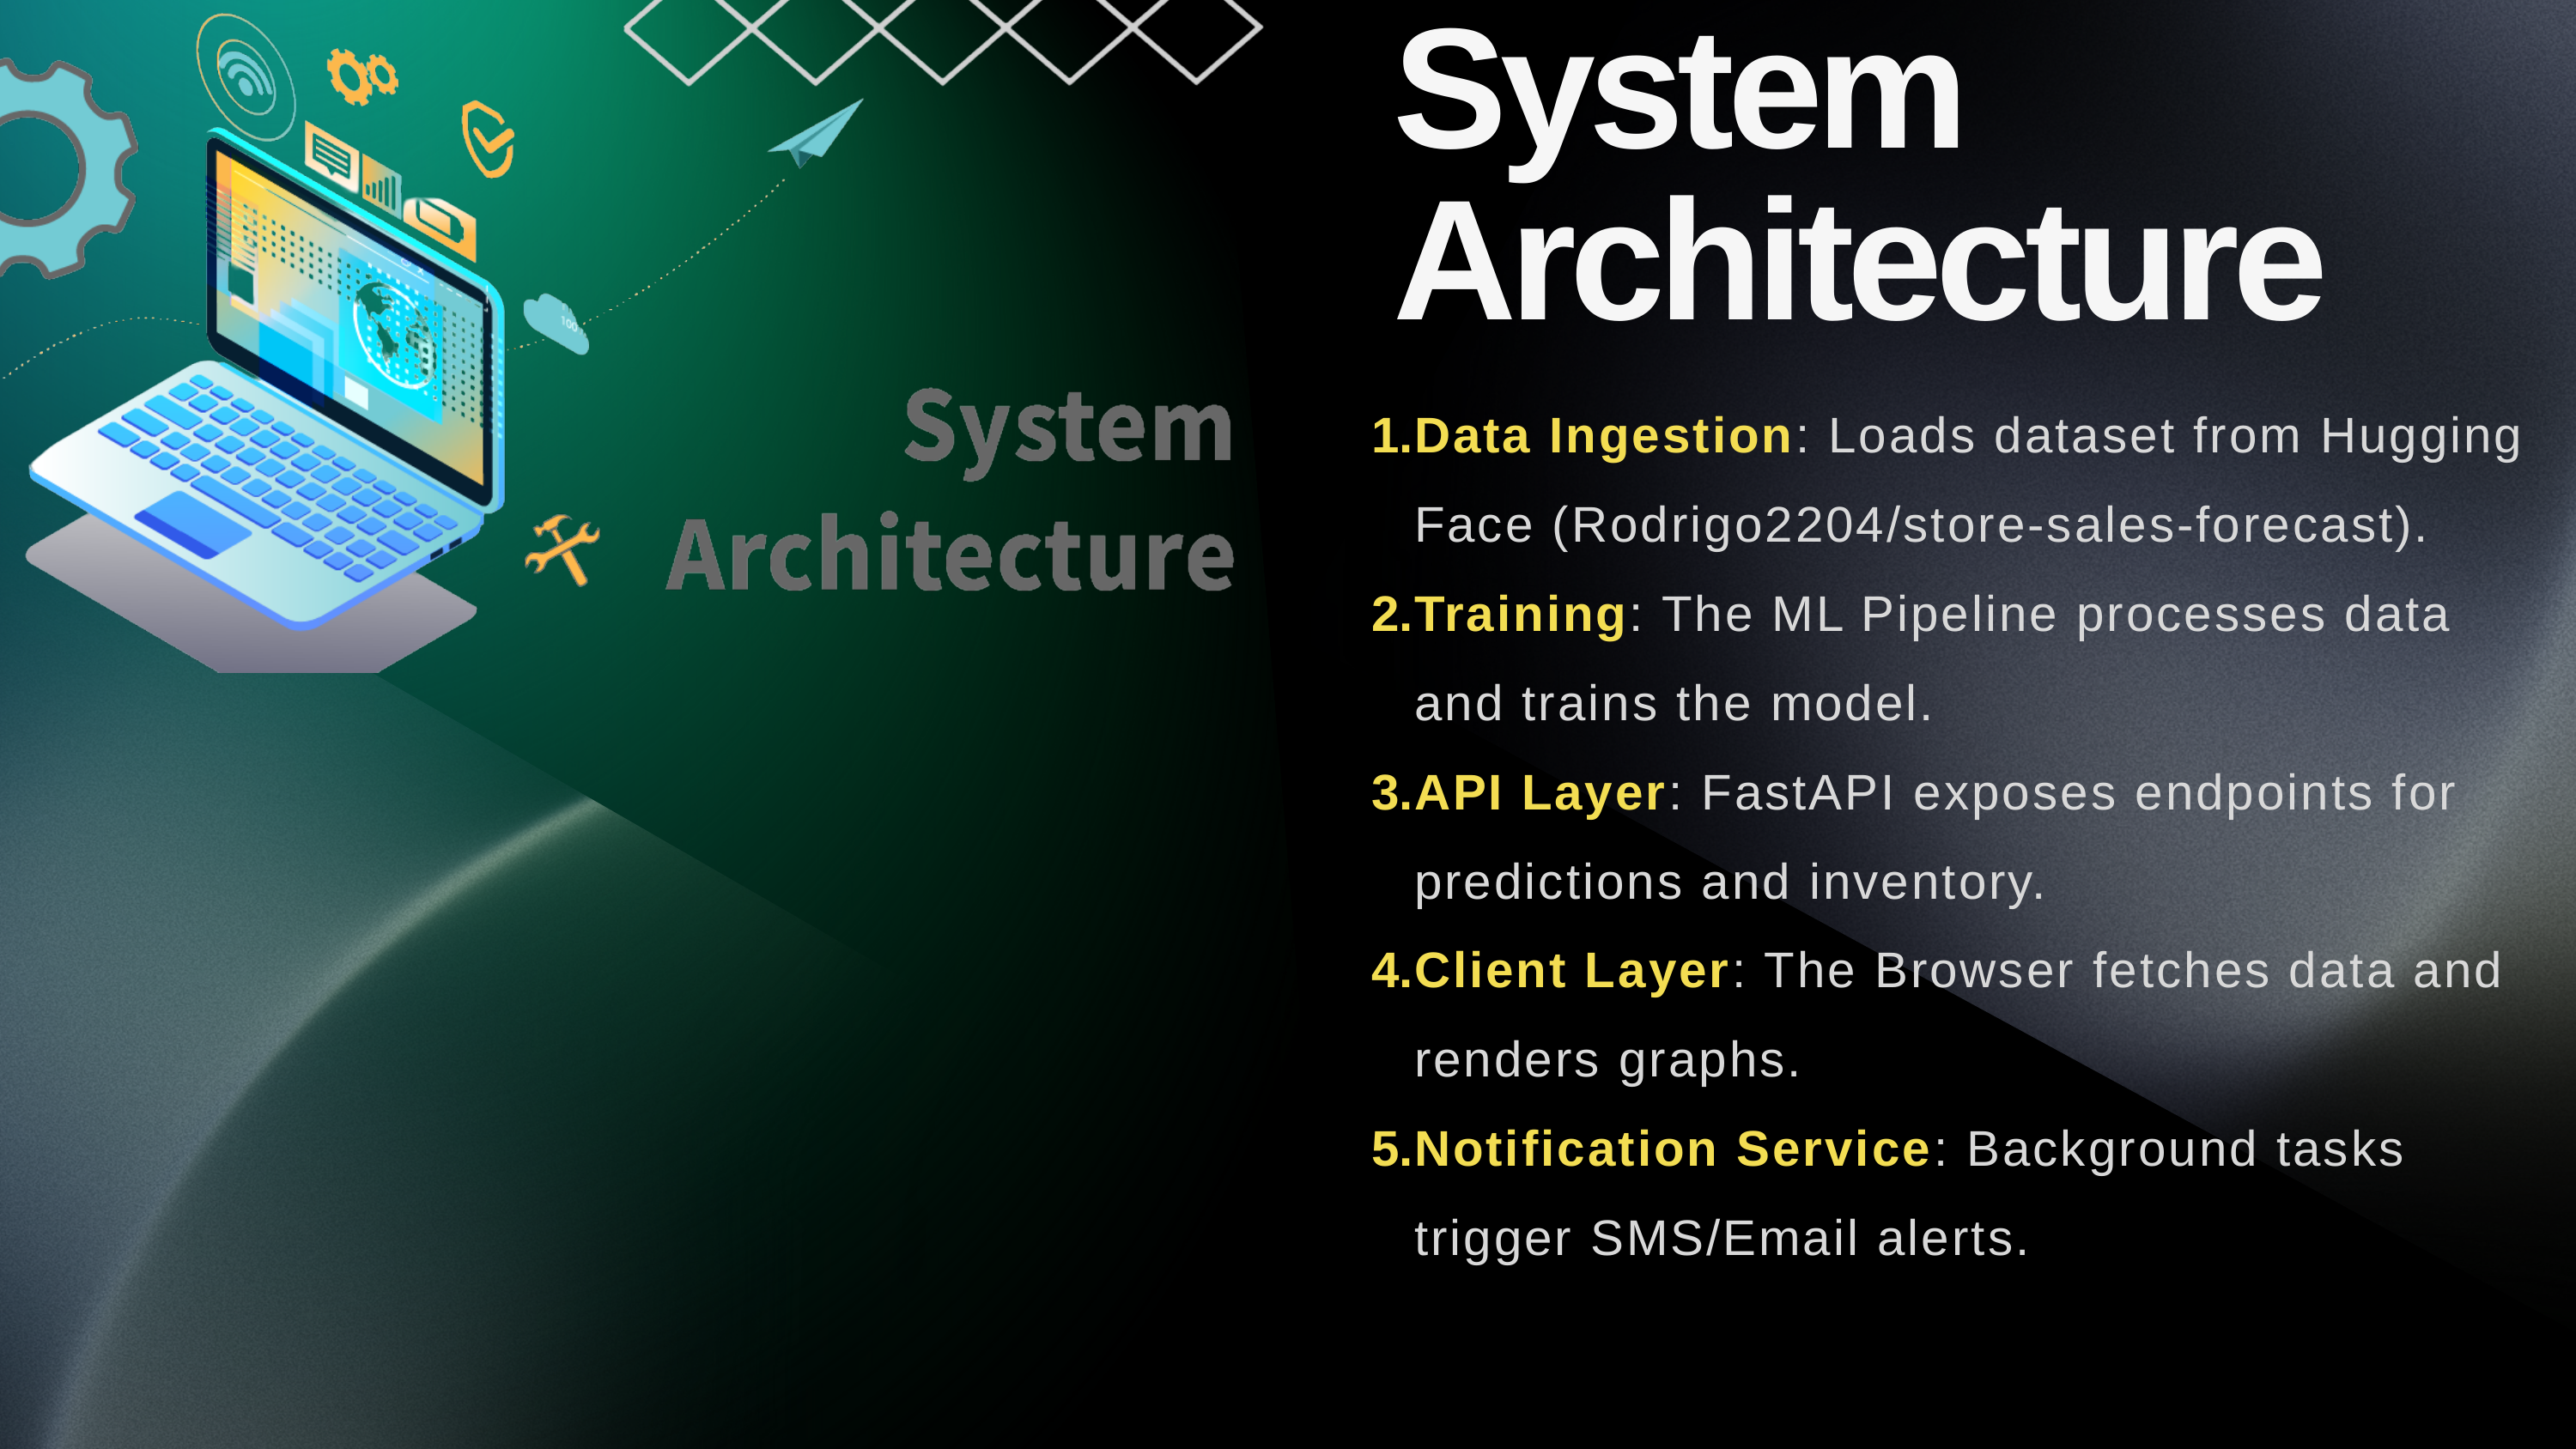

System Architecture
Data Ingestion: Loads dataset from Hugging Face (Rodrigo2204/store-sales-forecast).
Training: The ML Pipeline processes data and trains the model.
API Layer: FastAPI exposes endpoints for predictions and inventory.
Client Layer: The Browser fetches data and renders graphs.
Notification Service: Background tasks trigger SMS/Email alerts.